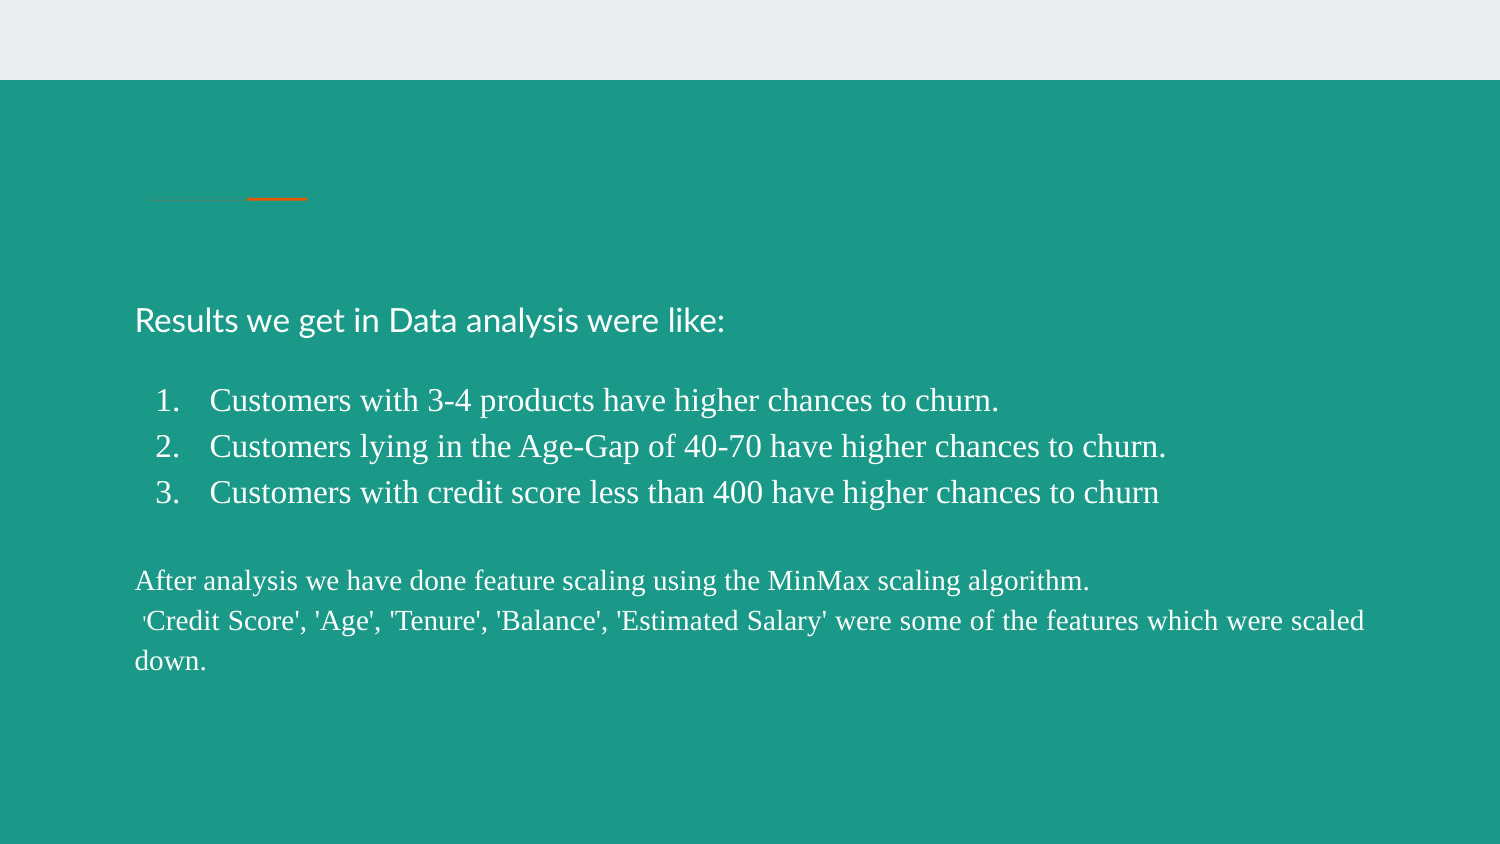

#
Results we get in Data analysis were like:
Customers with 3-4 products have higher chances to churn.
Customers lying in the Age-Gap of 40-70 have higher chances to churn.
Customers with credit score less than 400 have higher chances to churn

After analysis we have done feature scaling using the MinMax scaling algorithm.
 'Credit Score', 'Age', 'Tenure', 'Balance', 'Estimated Salary' were some of the features which were scaled down.